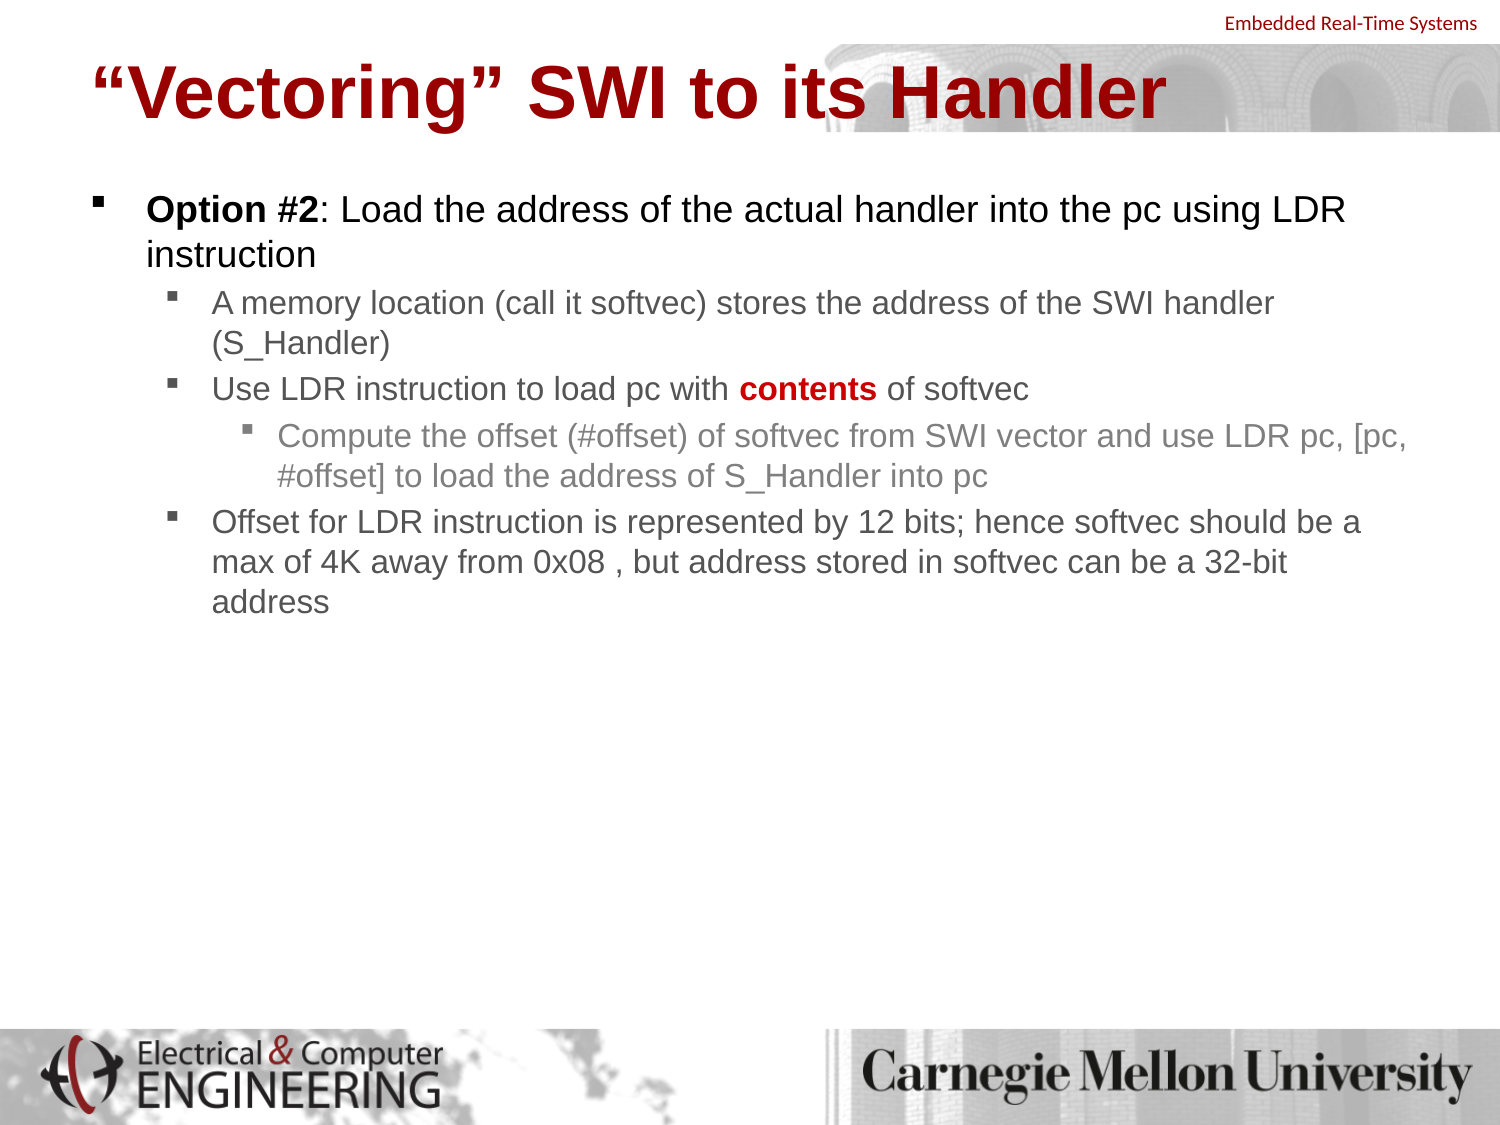

# “Vectoring” SWI to its Handler
Option #2: Load the address of the actual handler into the pc using LDR instruction
A memory location (call it softvec) stores the address of the SWI handler (S_Handler)
Use LDR instruction to load pc with contents of softvec
Compute the offset (#offset) of softvec from SWI vector and use LDR pc, [pc, #offset] to load the address of S_Handler into pc
Offset for LDR instruction is represented by 12 bits; hence softvec should be a max of 4K away from 0x08 , but address stored in softvec can be a 32-bit address